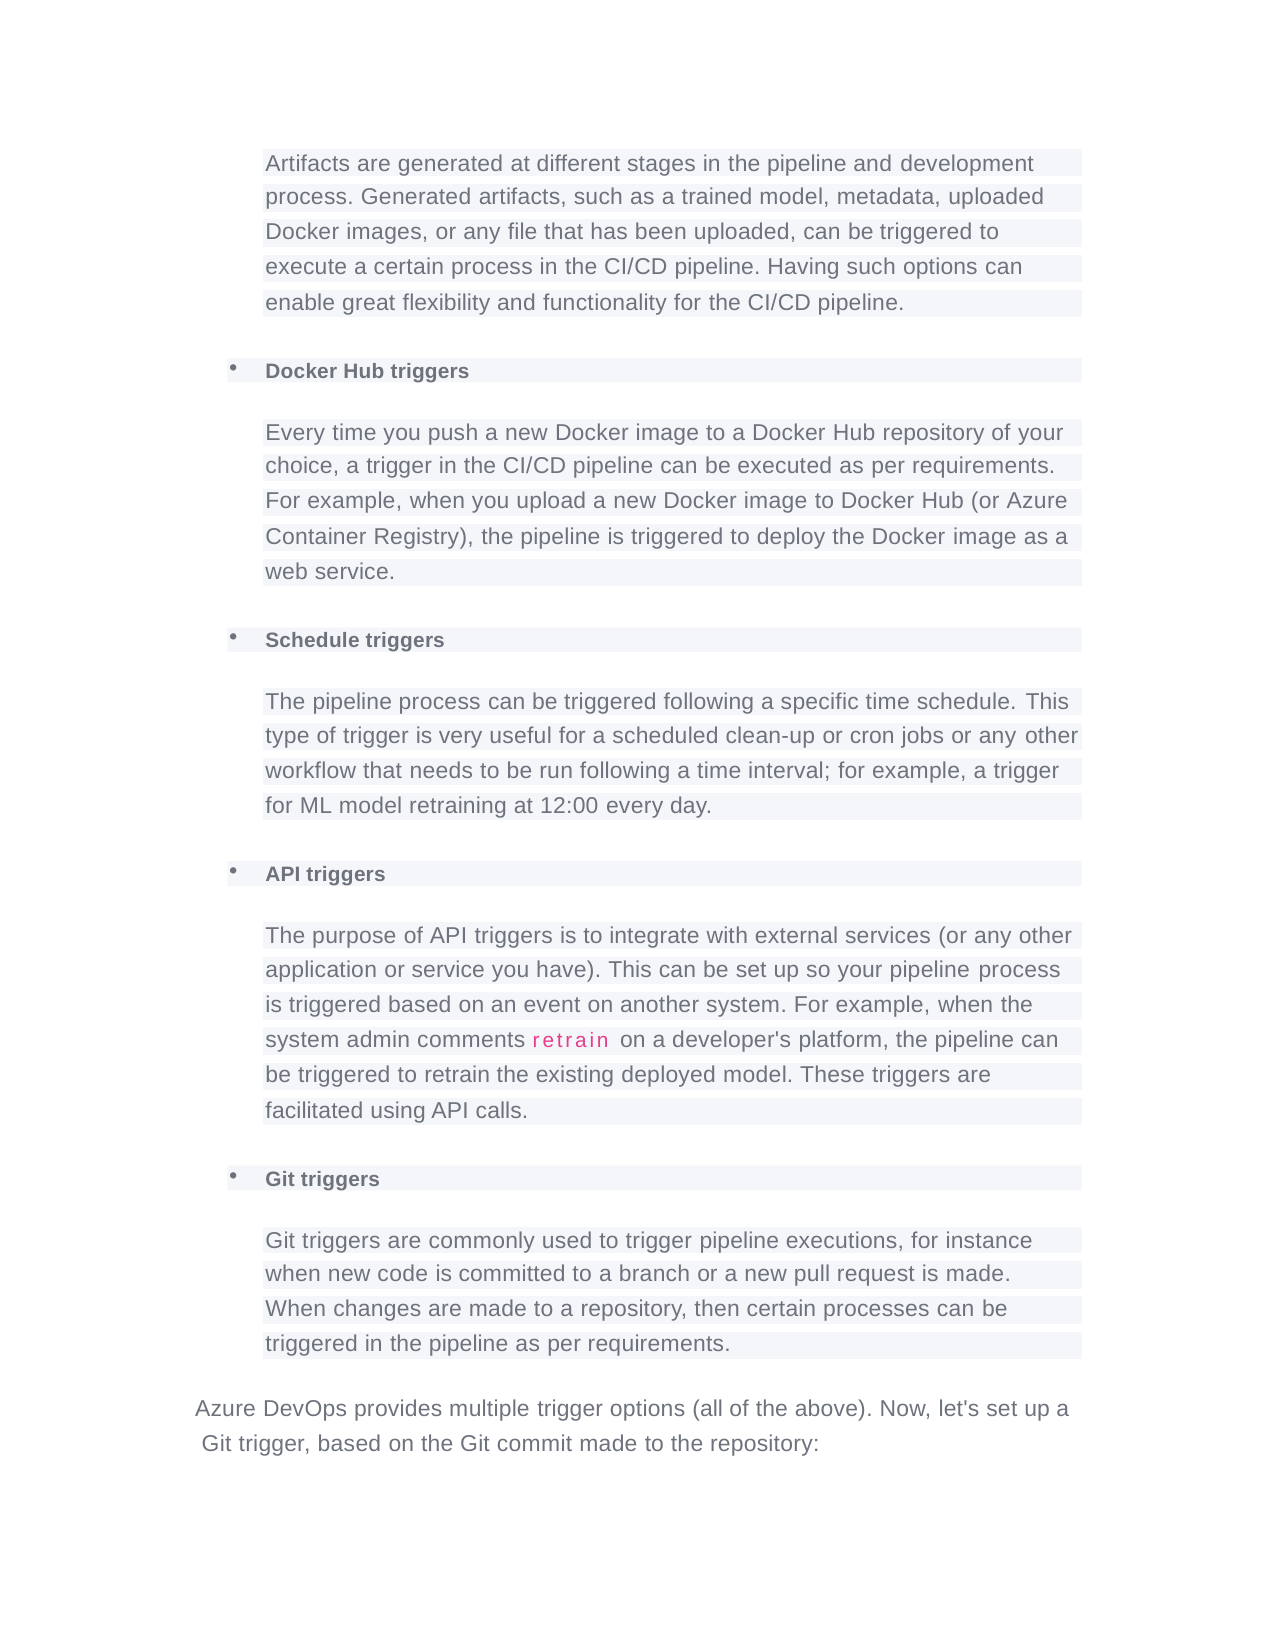

| Artifacts are generated at different stages in the pipeline and development |
| --- |
| process. Generated artifacts, such as a trained model, metadata, uploaded |
| Docker images, or any file that has been uploaded, can be triggered to |
| execute a certain process in the CI/CD pipeline. Having such options can |
| enable great flexibility and functionality for the CI/CD pipeline. |
Docker Hub triggers
| Every time you push a new Docker image to a Docker Hub repository of your |
| --- |
| choice, a trigger in the CI/CD pipeline can be executed as per requirements. |
| For example, when you upload a new Docker image to Docker Hub (or Azure |
| Container Registry), the pipeline is triggered to deploy the Docker image as a |
| web service. |
Schedule triggers
| The pipeline process can be triggered following a specific time schedule. This |
| --- |
| type of trigger is very useful for a scheduled clean-up or cron jobs or any other |
| workflow that needs to be run following a time interval; for example, a trigger |
| for ML model retraining at 12:00 every day. |
API triggers
| The purpose of API triggers is to integrate with external services (or any other |
| --- |
| application or service you have). This can be set up so your pipeline process |
| is triggered based on an event on another system. For example, when the |
| system admin comments retrain on a developer's platform, the pipeline can |
| be triggered to retrain the existing deployed model. These triggers are |
| facilitated using API calls. |
Git triggers
| Git triggers are commonly used to trigger pipeline executions, for instance |
| --- |
| when new code is committed to a branch or a new pull request is made. |
| When changes are made to a repository, then certain processes can be |
| triggered in the pipeline as per requirements. |
Azure DevOps provides multiple trigger options (all of the above). Now, let's set up a  Git trigger, based on the Git commit made to the repository: